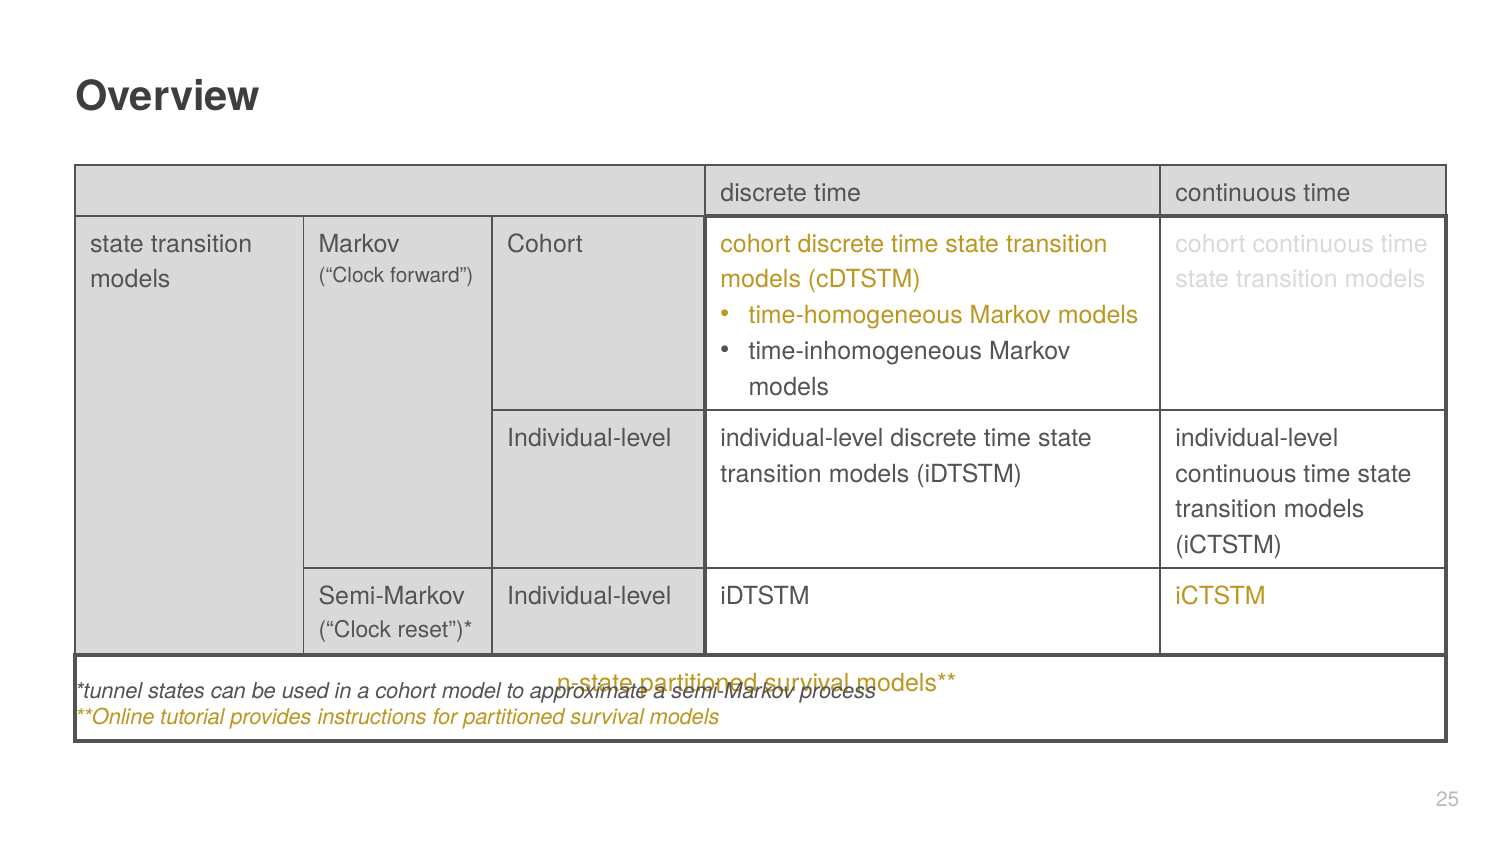

# Overview
|  |  |  | discrete time | continuous time |
| --- | --- | --- | --- | --- |
| state transition models | Markov (“Clock forward”) | Cohort | cohort discrete time state transition models (cDTSTM) time-homogeneous Markov models time-inhomogeneous Markov models | cohort continuous time state transition models |
|  |  | Individual-level | individual-level discrete time state transition models (iDTSTM) | individual-level continuous time state transition models (iCTSTM) |
|  | Semi-Markov (“Clock reset”)\* | Individual-level | iDTSTM | iCTSTM |
| n-state partitioned survival models\*\* |  |  |  |  |
*tunnel states can be used in a cohort model to approximate a semi-Markov process
**Online tutorial provides instructions for partitioned survival models
25